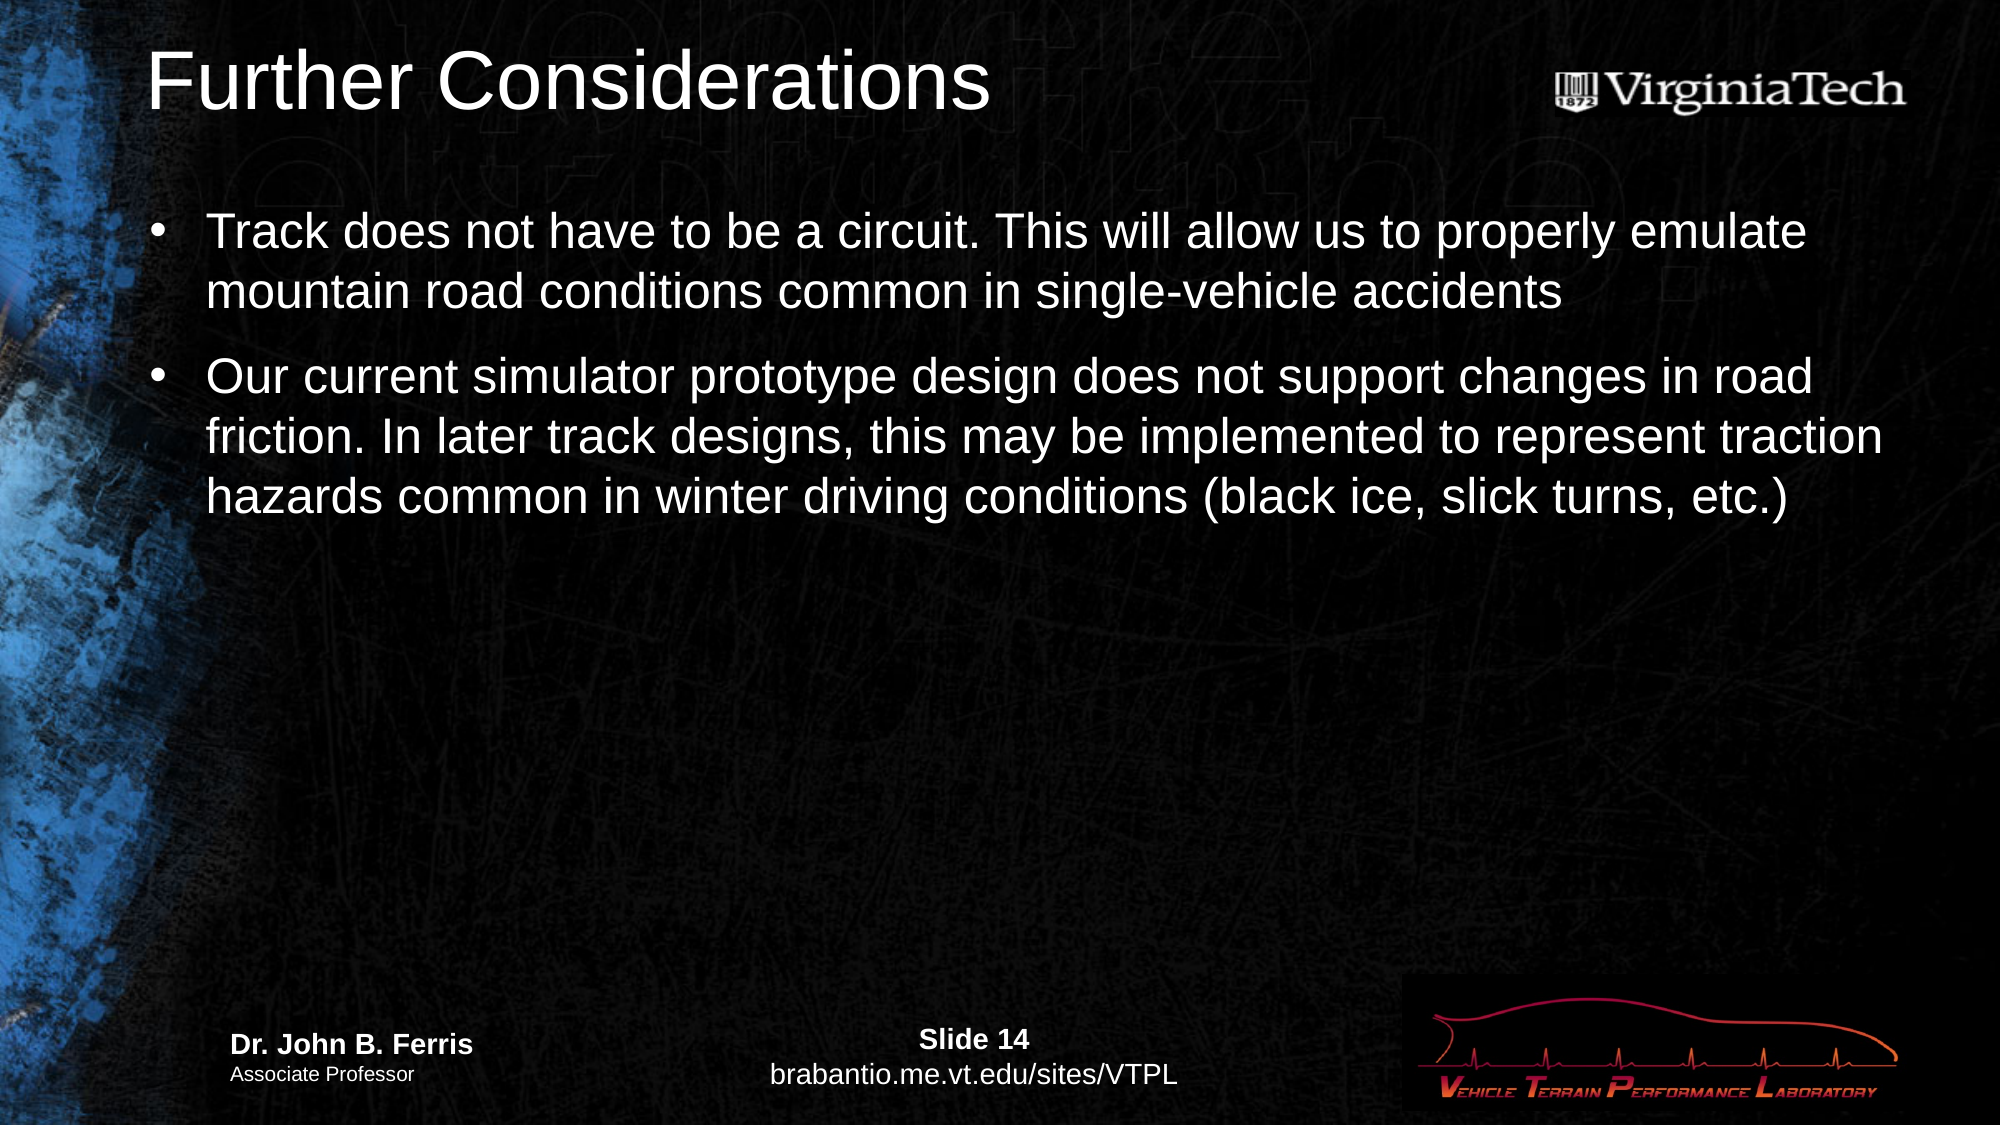

# Further Considerations
Track does not have to be a circuit. This will allow us to properly emulate mountain road conditions common in single-vehicle accidents
Our current simulator prototype design does not support changes in road friction. In later track designs, this may be implemented to represent traction hazards common in winter driving conditions (black ice, slick turns, etc.)